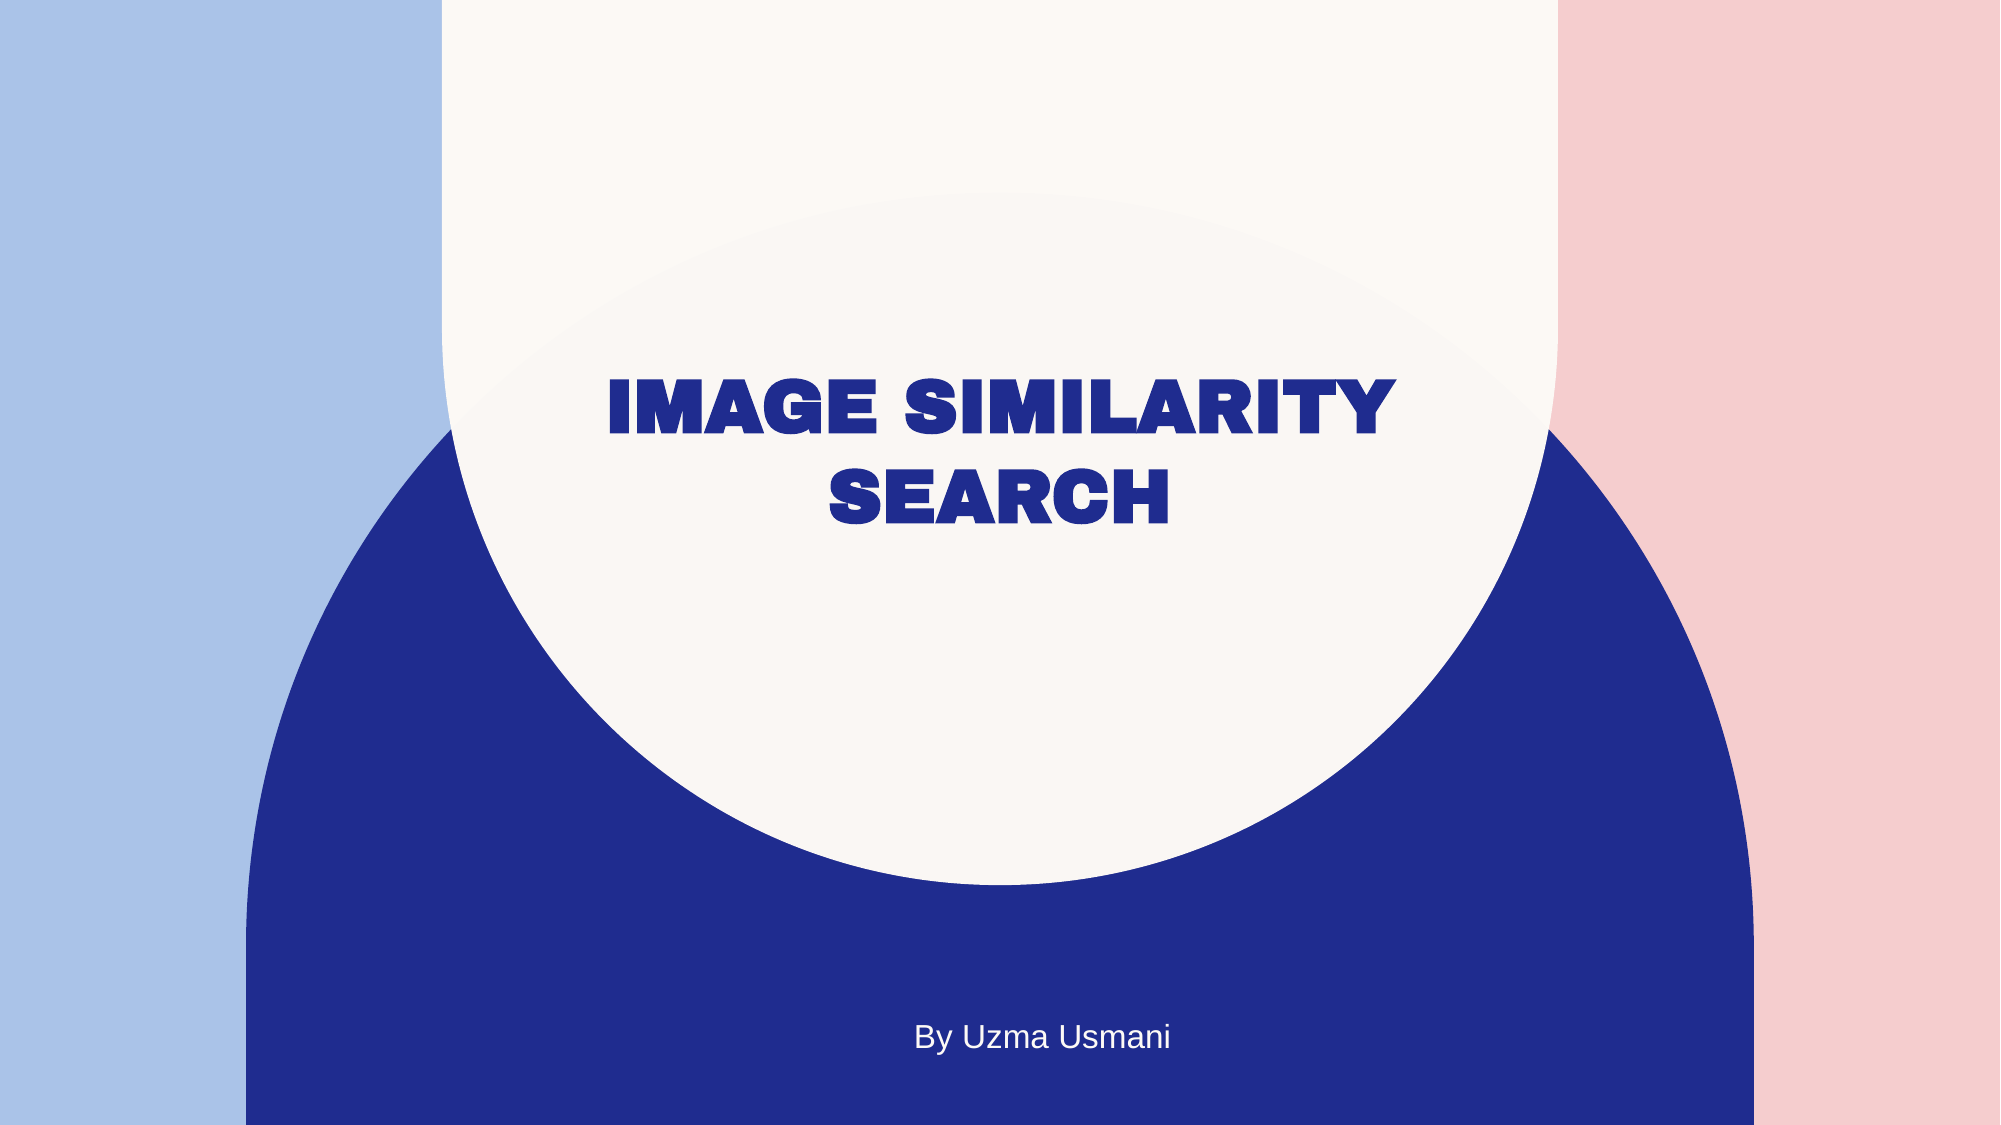

# IMAGE SIMILARITY SEARCH
By Uzma Usmani